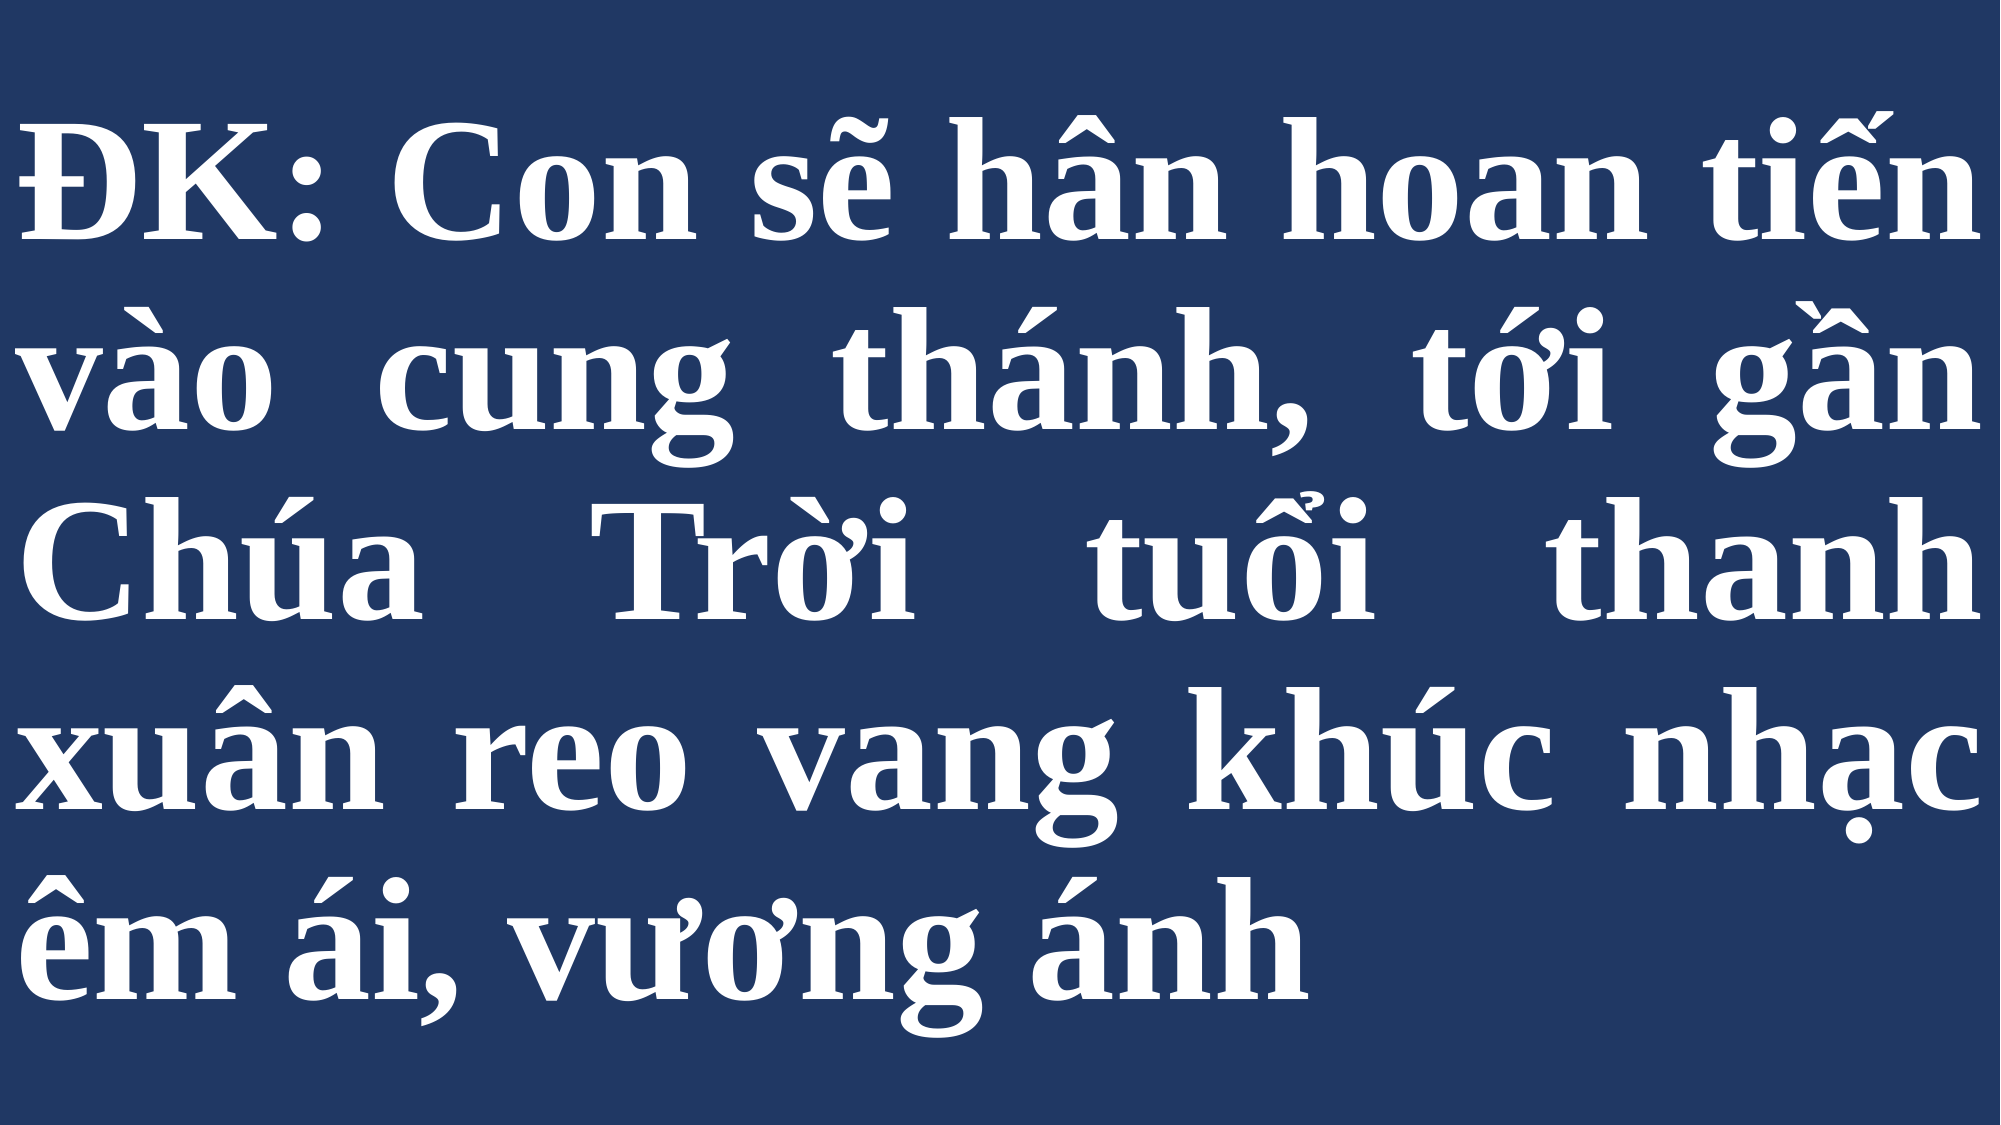

# ÐK: Con sẽ hân hoan tiến vào cung thánh, tới gần Chúa Trời tuổi thanh xuân reo vang khúc nhạc êm ái, vương ánh